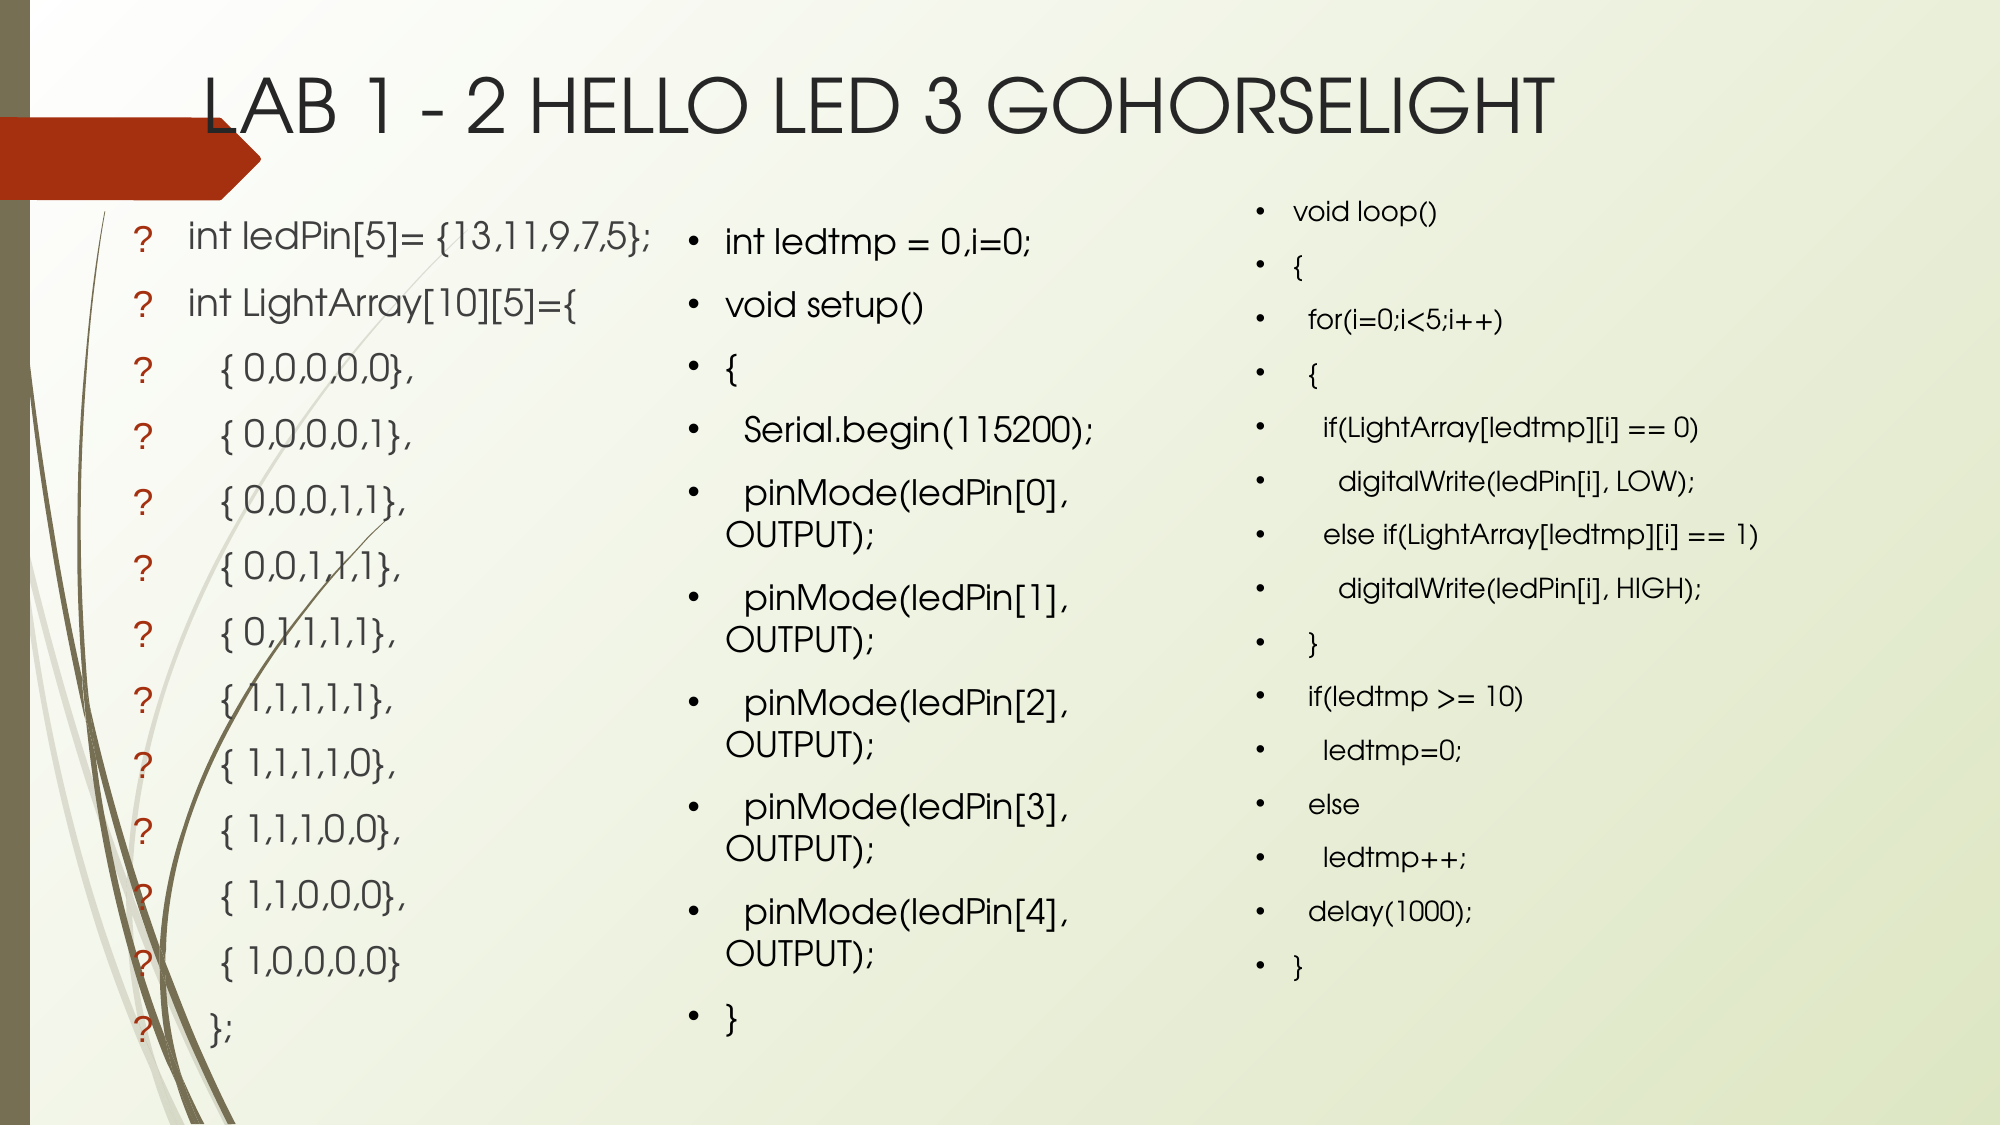

# LAB 1 - 2 HELLO LED 3 GOHORSELIGHT
void loop()
{
  for(i=0;i<5;i++)
  {
    if(LightArray[ledtmp][i] == 0)
      digitalWrite(ledPin[i], LOW);
    else if(LightArray[ledtmp][i] == 1)
      digitalWrite(ledPin[i], HIGH);
  }
  if(ledtmp >= 10)
    ledtmp=0;
  else
    ledtmp++;
  delay(1000);
}
int ledPin[5]= {13,11,9,7,5};
int LightArray[10][5]={
   { 0,0,0,0,0},
   { 0,0,0,0,1},
   { 0,0,0,1,1},
   { 0,0,1,1,1},
   { 0,1,1,1,1},
   { 1,1,1,1,1},
   { 1,1,1,1,0},
   { 1,1,1,0,0},
   { 1,1,0,0,0},
   { 1,0,0,0,0}
  };
int ledtmp = 0,i=0;
void setup()
{
  Serial.begin(115200);
  pinMode(ledPin[0], OUTPUT);
  pinMode(ledPin[1], OUTPUT);
  pinMode(ledPin[2], OUTPUT);
  pinMode(ledPin[3], OUTPUT);
  pinMode(ledPin[4], OUTPUT);
}